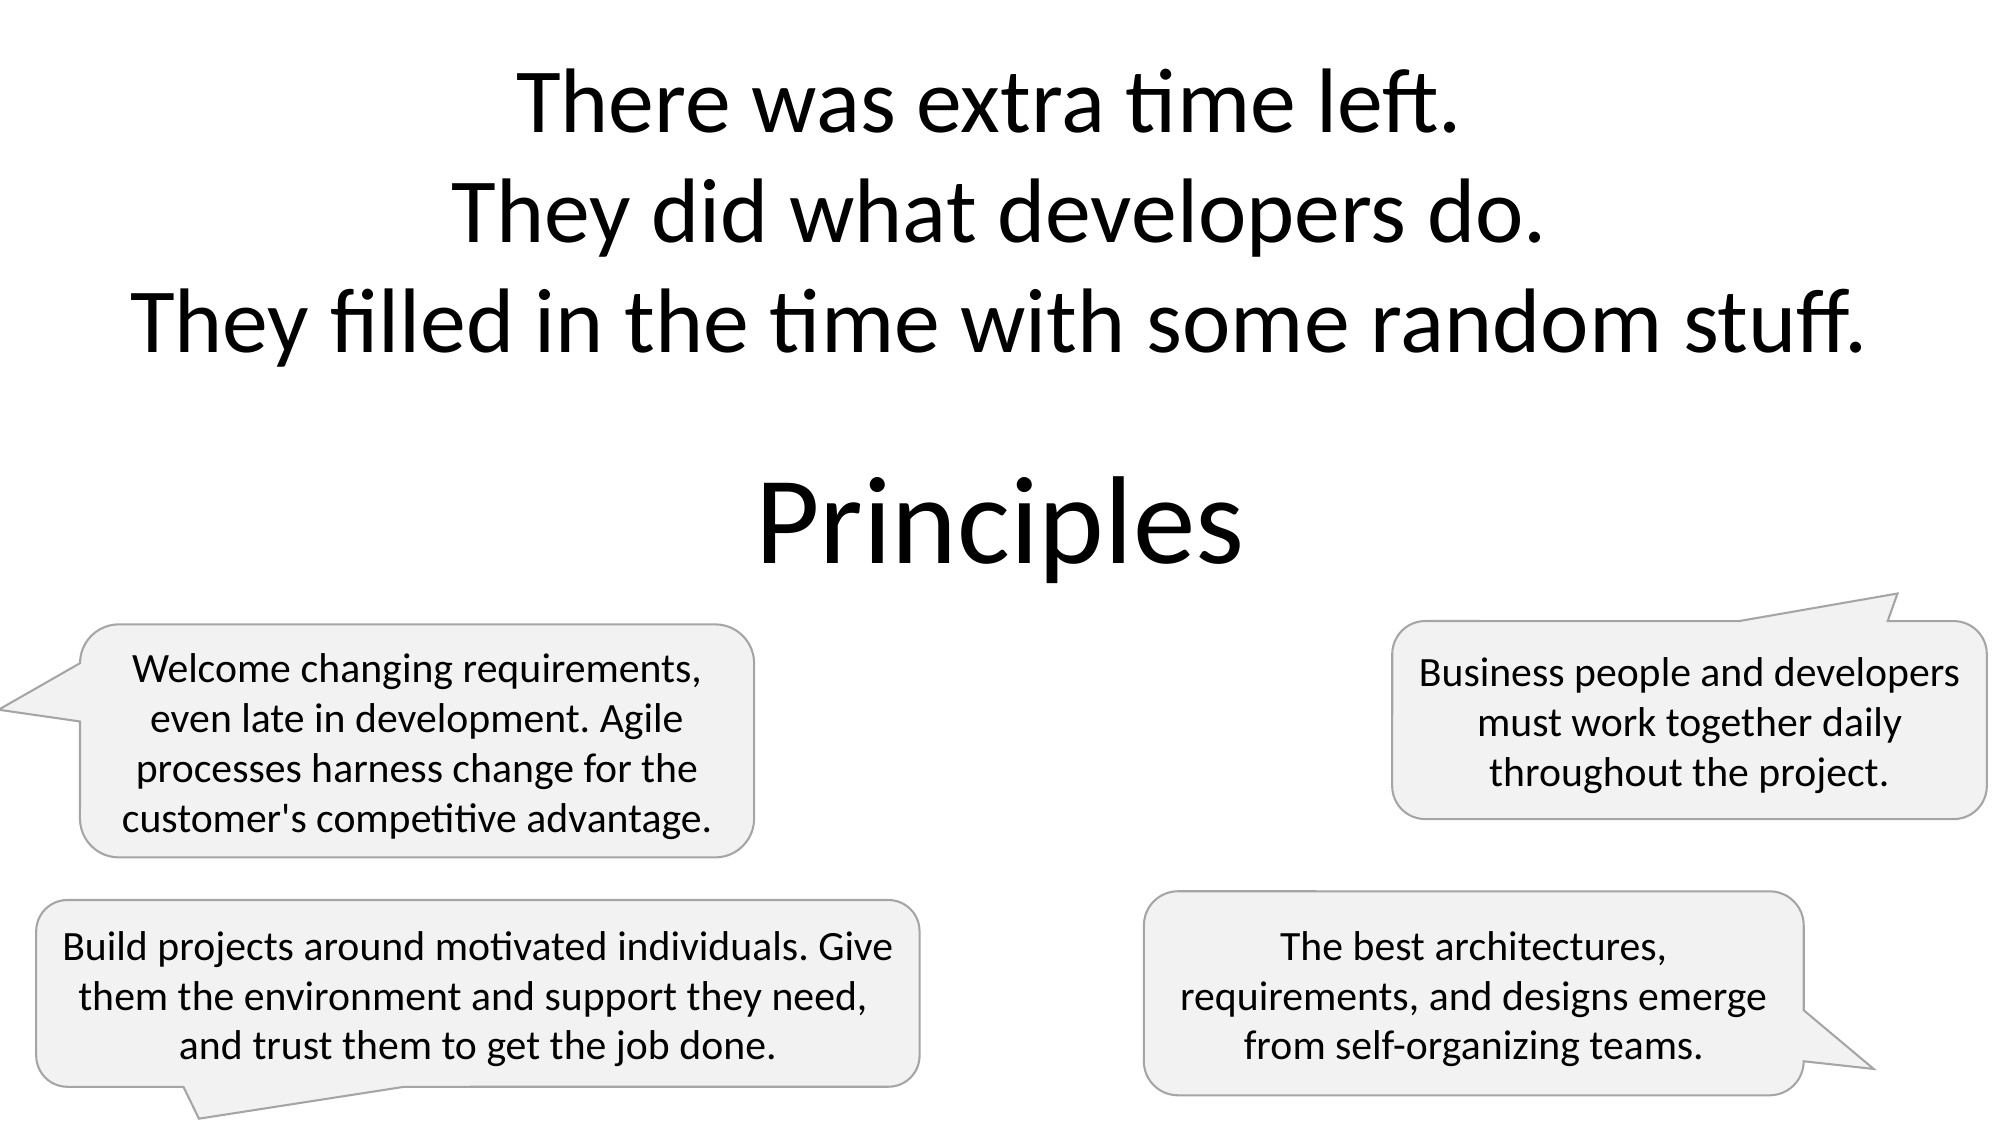

There was extra time left.
They did what developers do.
They filled in the time with some random stuff.
Principles
Business people and developers must work together daily throughout the project.
Welcome changing requirements, even late in development. Agile processes harness change for  the customer's competitive advantage.
The best architectures, requirements, and designs emerge from self-organizing teams.
Build projects around motivated individuals. Give them the environment and support they need,  and trust them to get the job done.